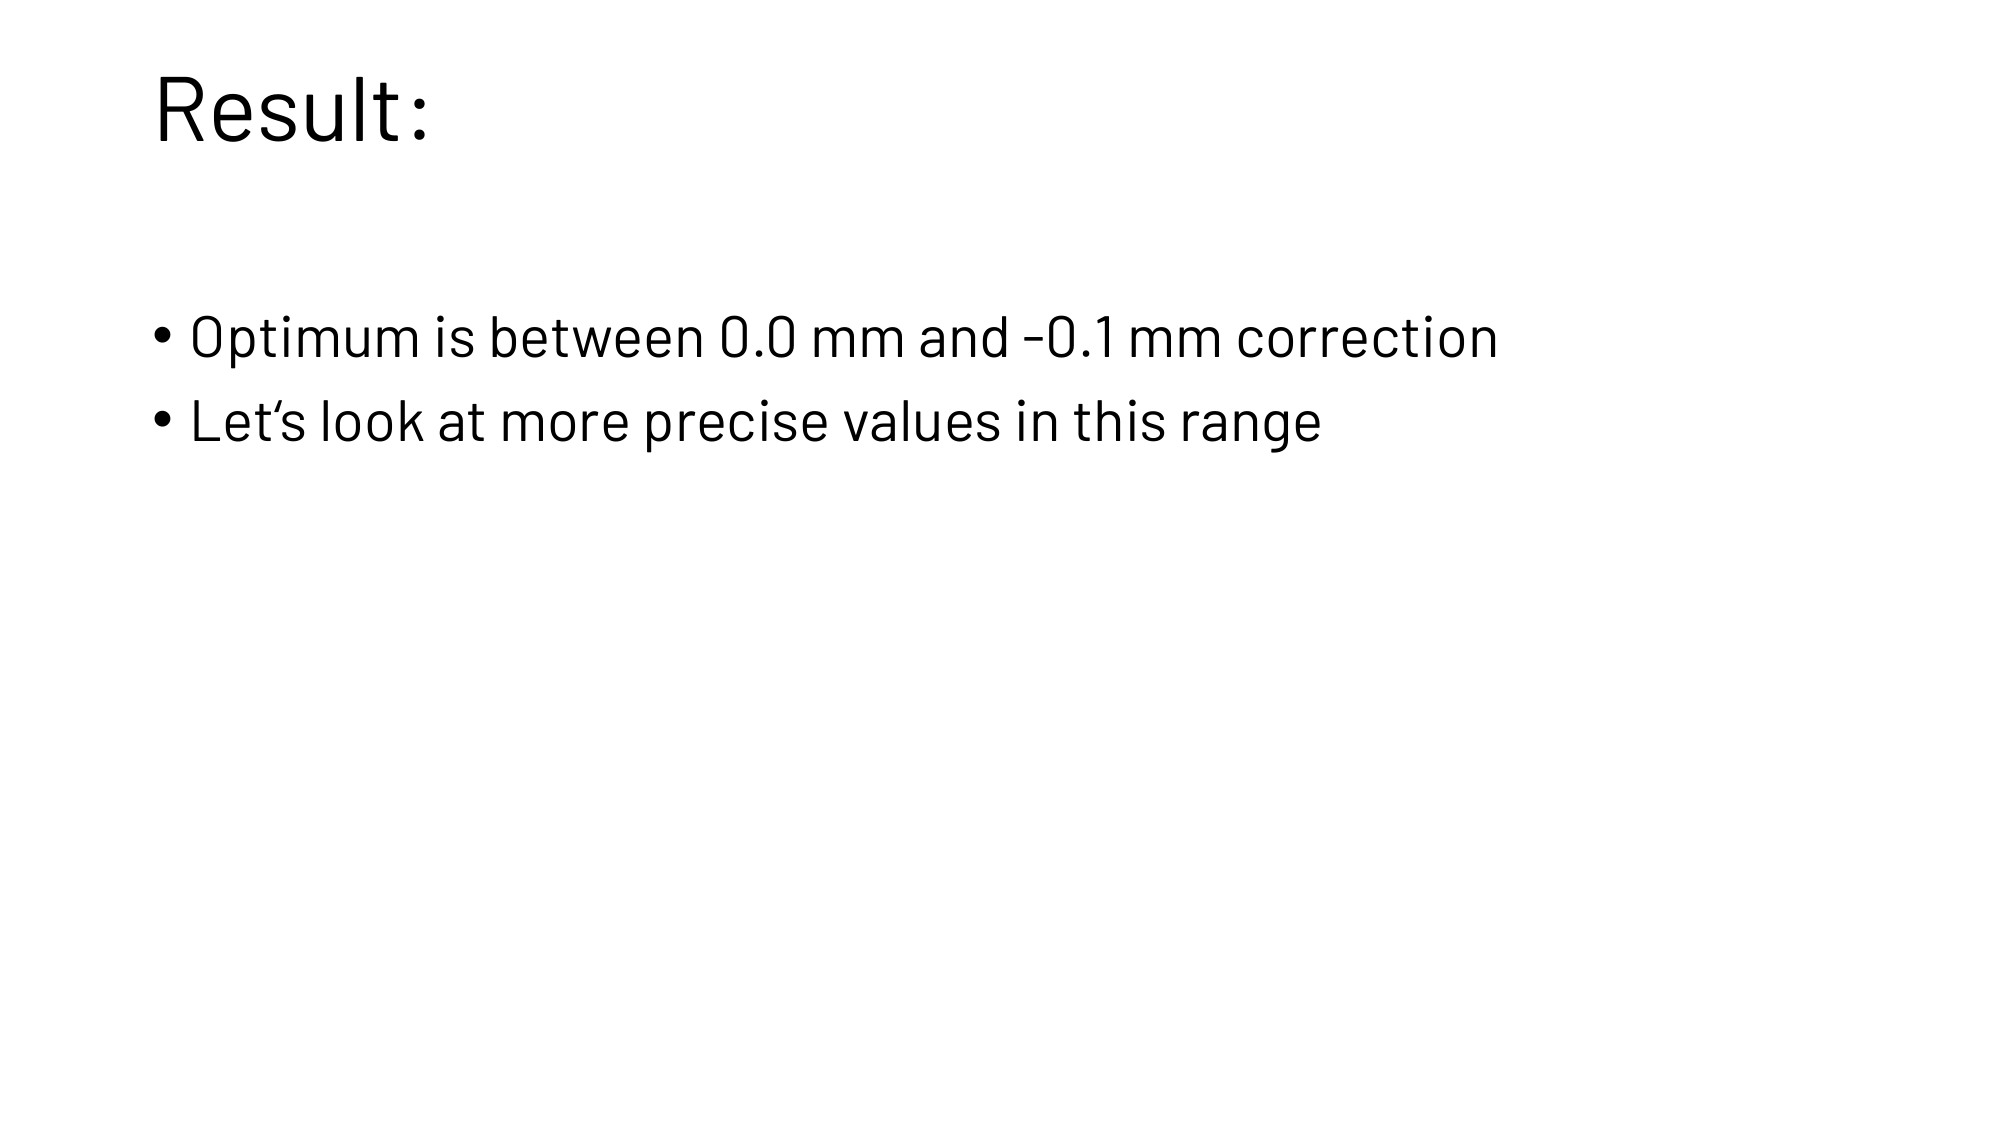

# Result:
Optimum is between 0.0 mm and -0.1 mm correction
Let‘s look at more precise values in this range